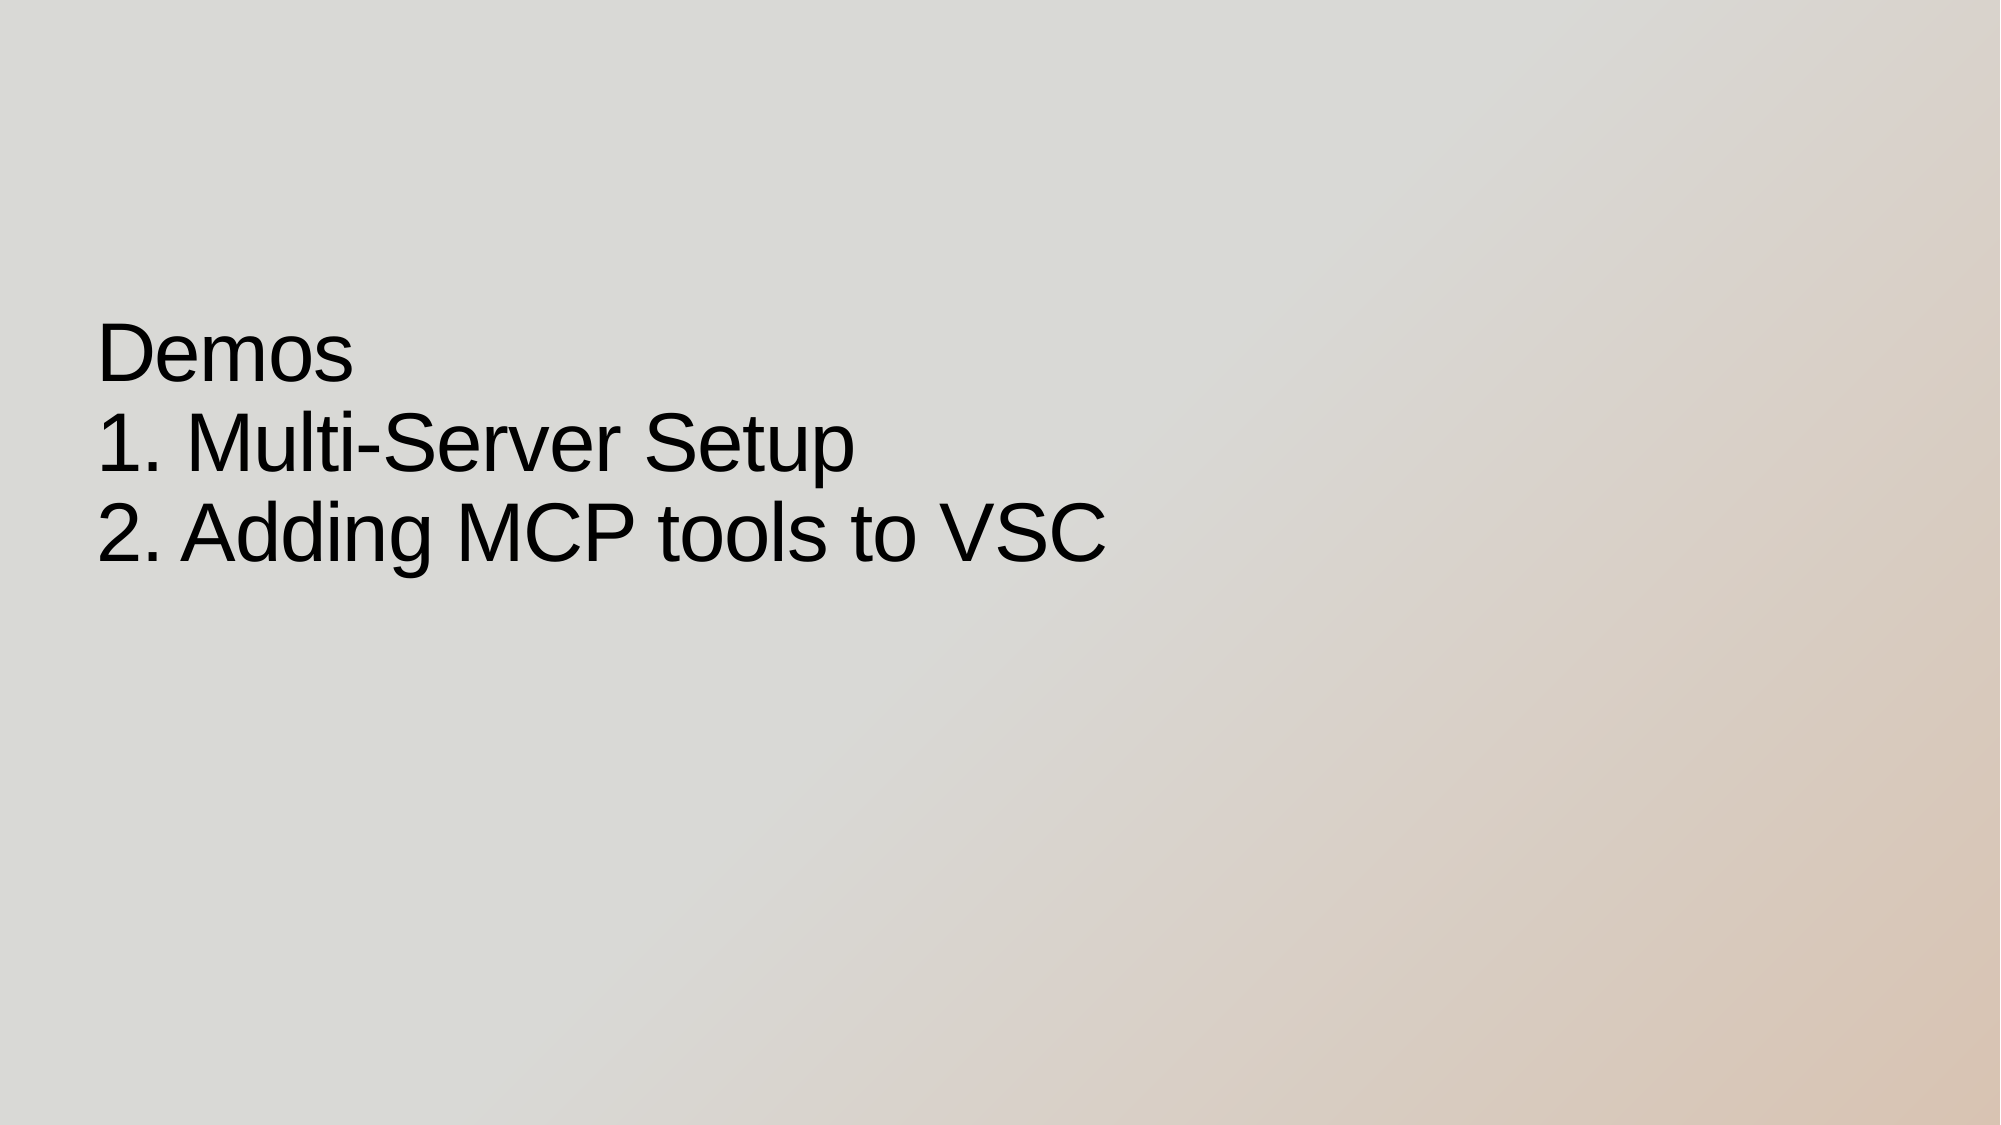

# Demos 1. Multi-Server Setup 2. Adding MCP tools to VSC